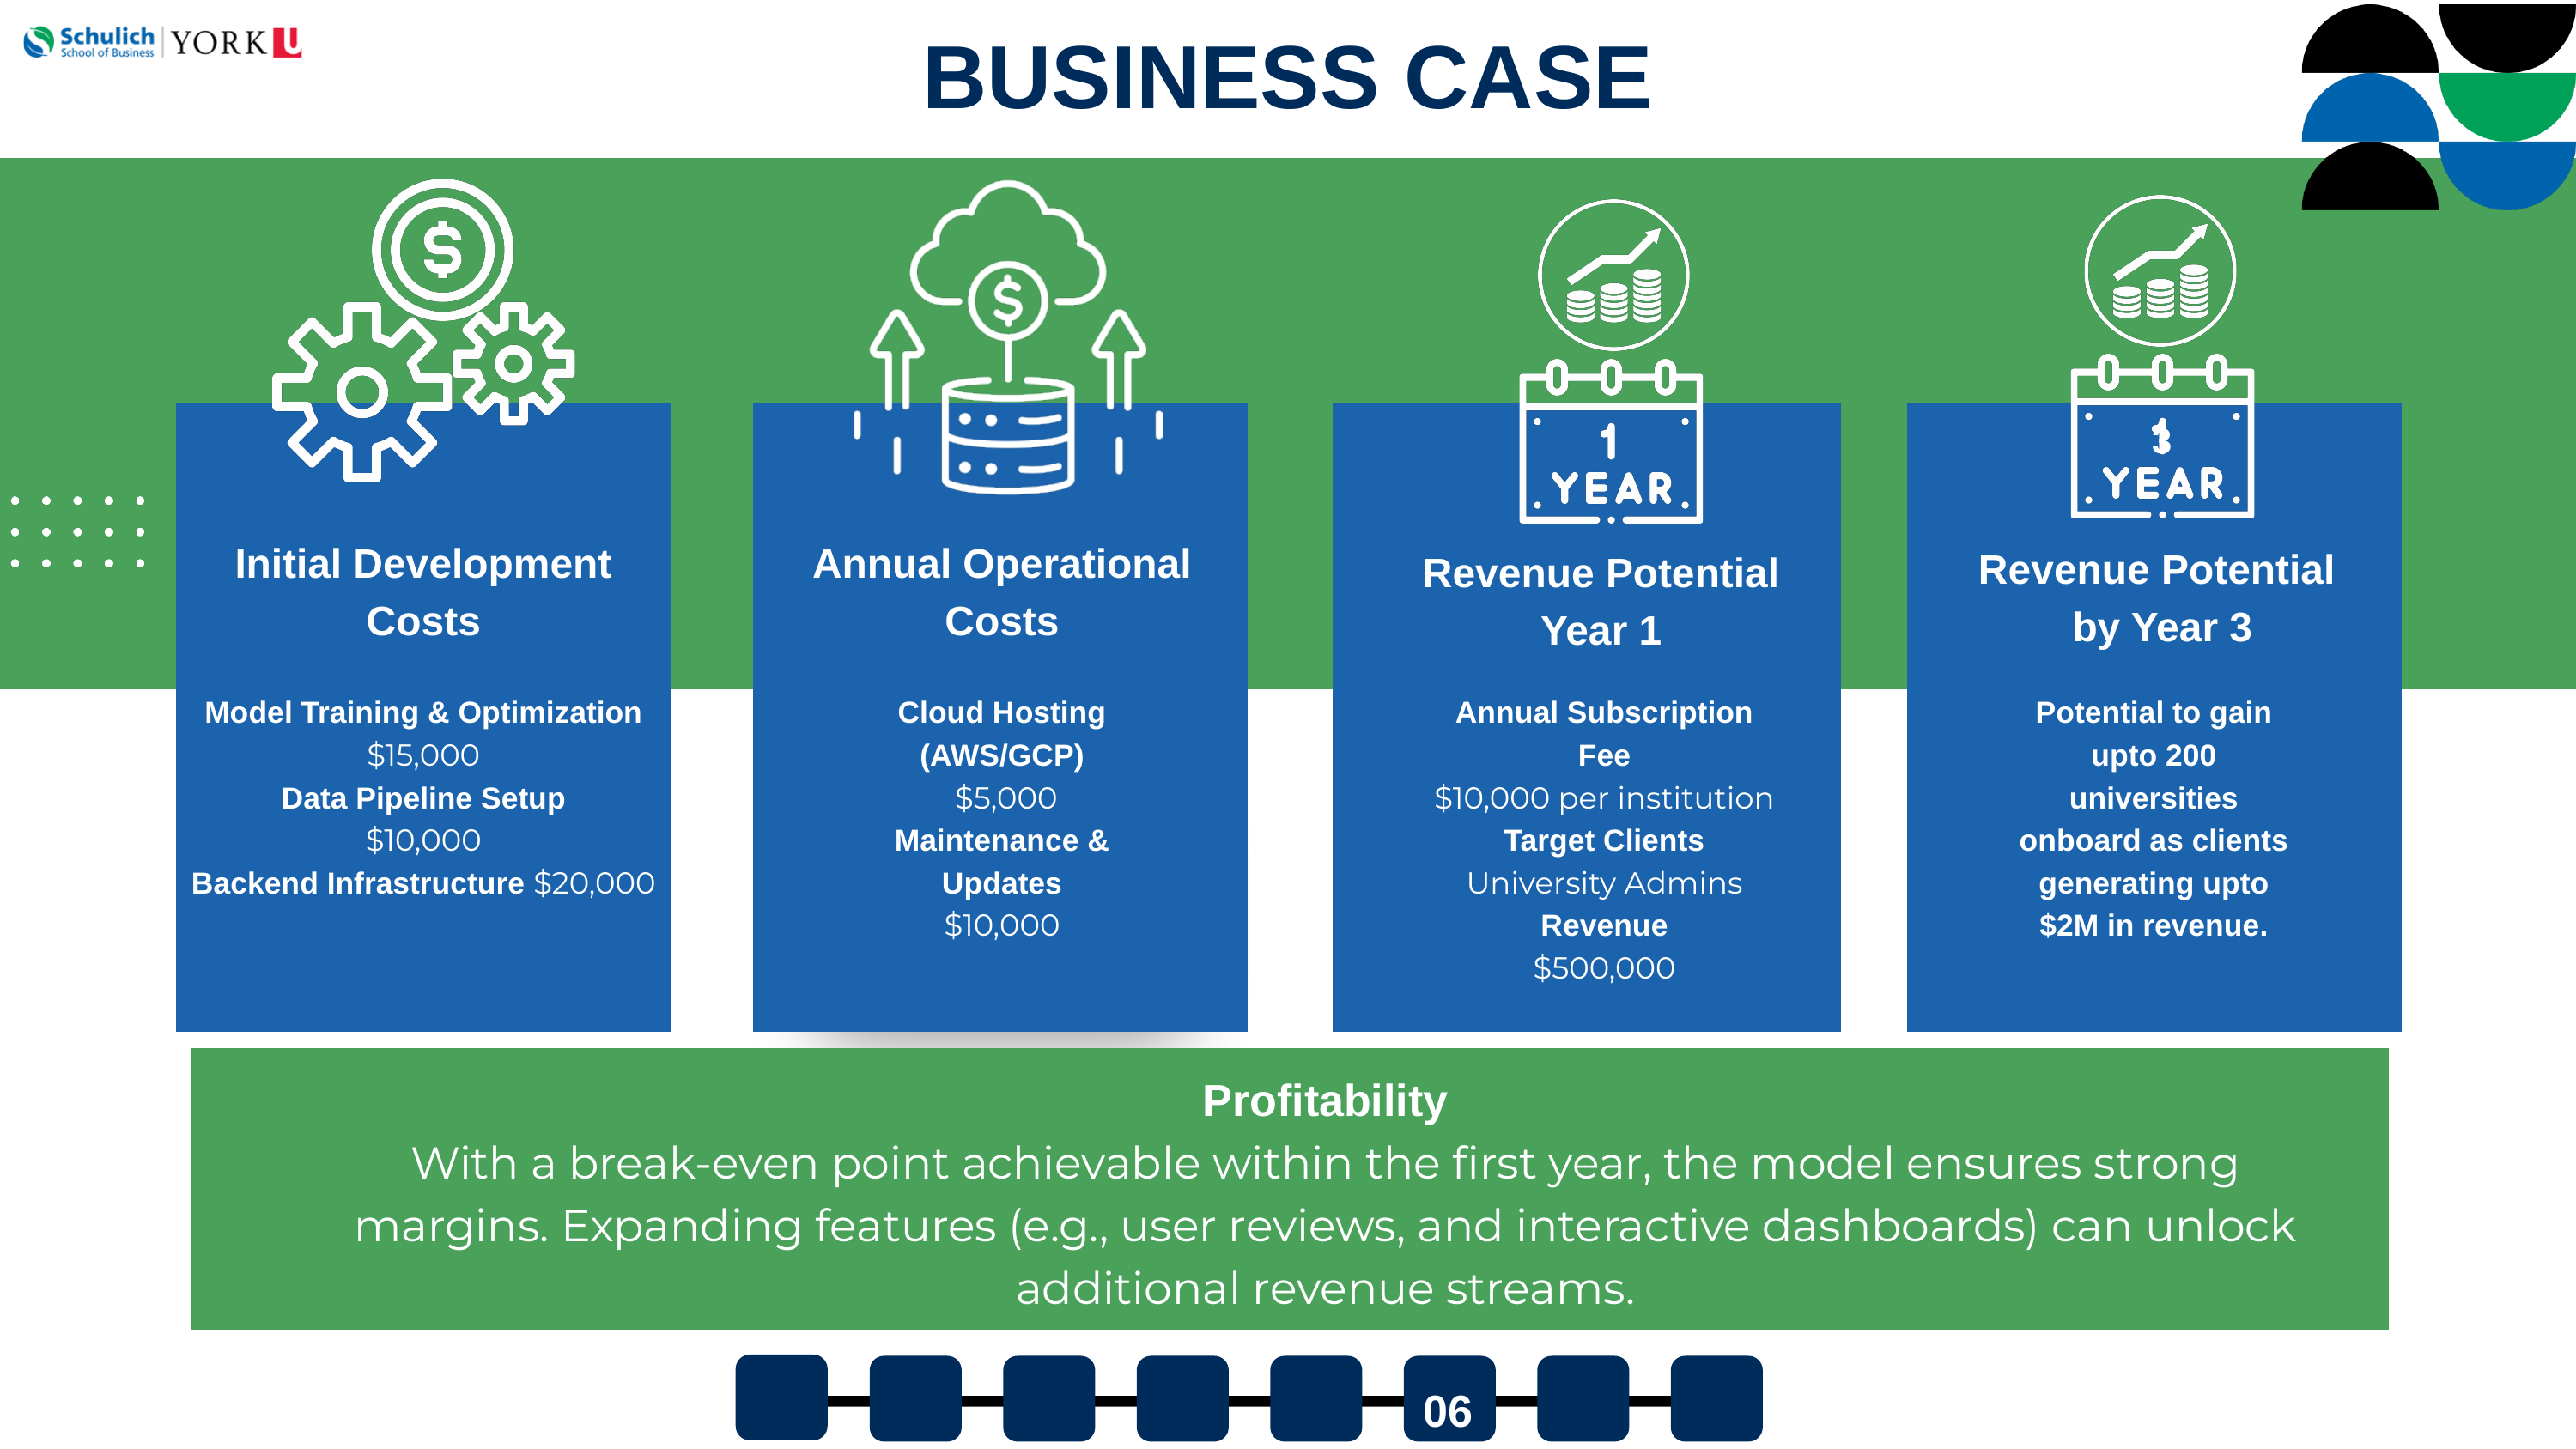

BUSINESS CASE

3

Initial Development Costs
Annual Operational Costs
Revenue Potential
by Year 3
Revenue Potential
Year 1
Model Training & Optimization
$15,000
Data Pipeline Setup
$10,000
Backend Infrastructure $20,000

Cloud Hosting (AWS/GCP)
 $5,000
Maintenance & Updates
$10,000

Annual Subscription Fee
$10,000 per institution
Target Clients
University Admins
Revenue
$500,000

Potential to gain upto 200 universities onboard as clients generating upto $2M in revenue.

Profitability
With a break-even point achievable within the first year, the model ensures strong margins. Expanding features (e.g., user reviews, and interactive dashboards) can unlock additional revenue streams.

06